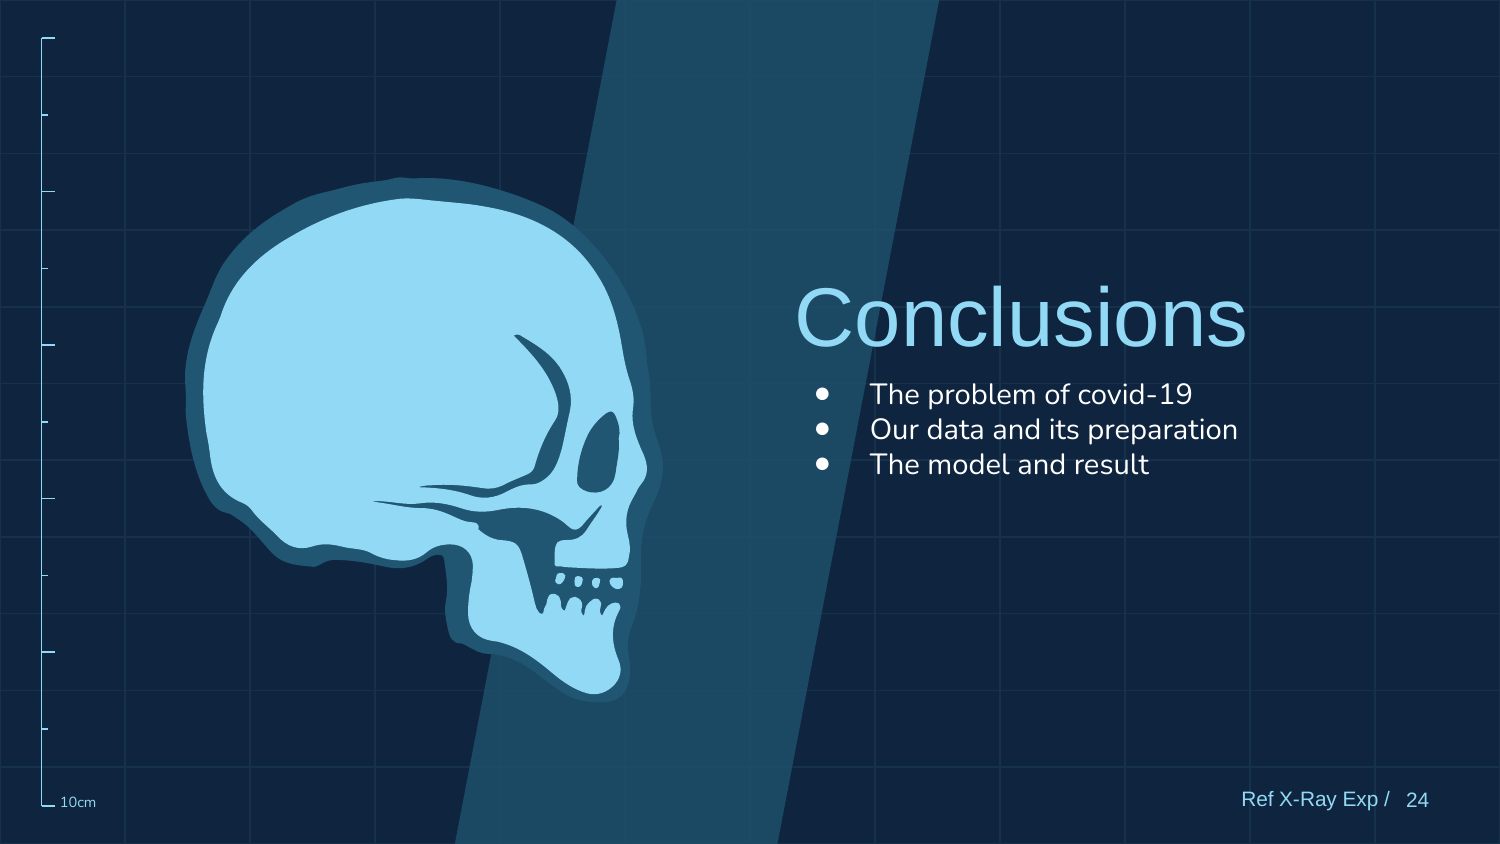

# Conclusions
The problem of covid-19
Our data and its preparation
The model and result
Ref X-Ray Exp /
24